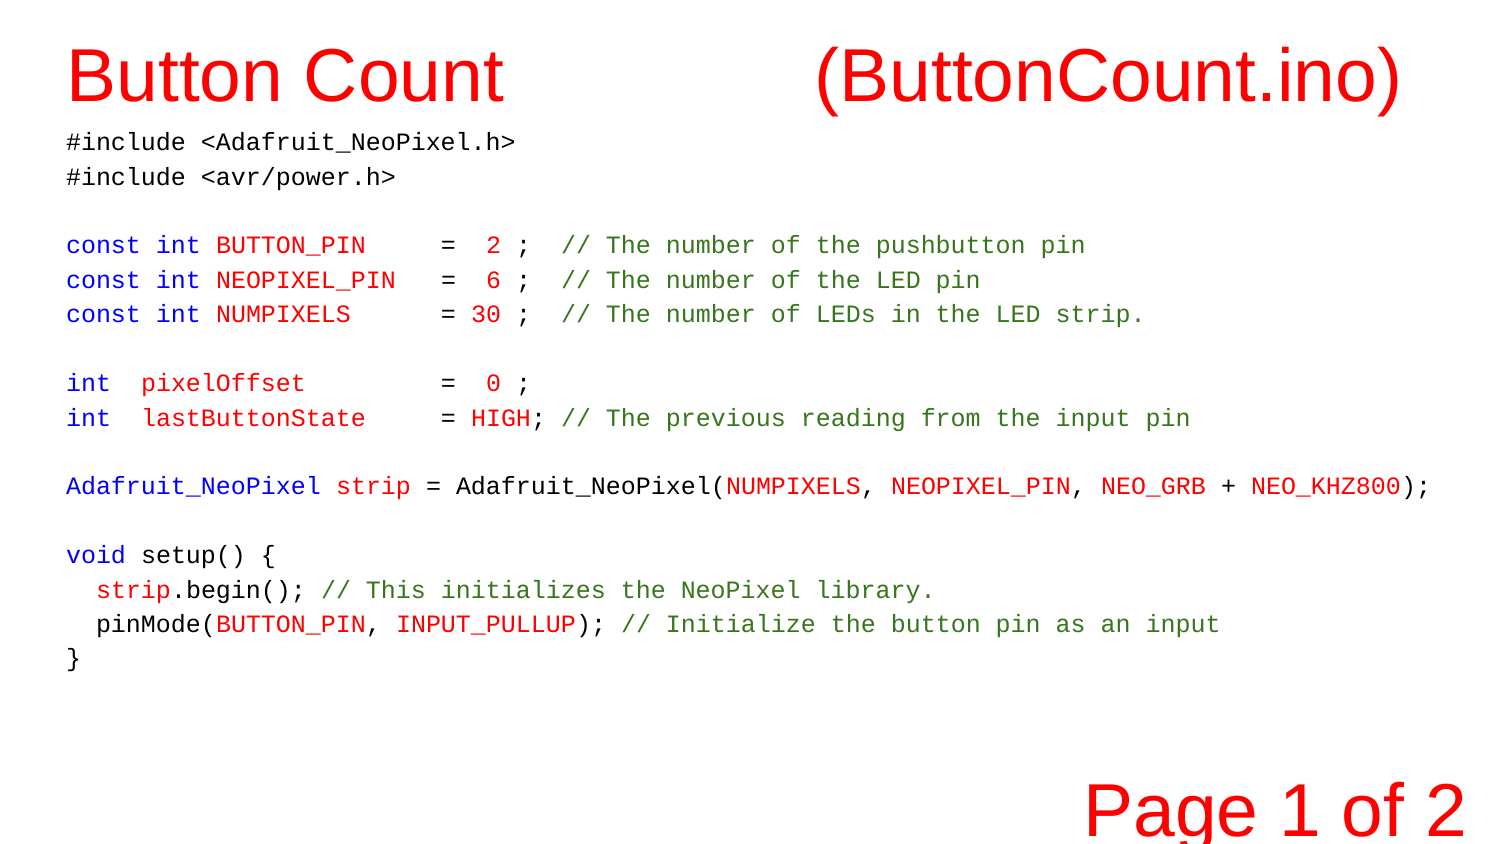

Button Count               (ButtonCount.ino)
#include <Adafruit_NeoPixel.h>
#include <avr/power.h>
const int BUTTON_PIN     =  2 ;  // The number of the pushbutton pin
const int NEOPIXEL_PIN   =  6 ;  // The number of the LED pin
const int NUMPIXELS      = 30 ;  // The number of LEDs in the LED strip.
int  pixelOffset         =  0 ;
int  lastButtonState     = HIGH; // The previous reading from the input pin
Adafruit_NeoPixel strip = Adafruit_NeoPixel(NUMPIXELS, NEOPIXEL_PIN, NEO_GRB + NEO_KHZ800);
void setup() {
  strip.begin(); // This initializes the NeoPixel library.
  pinMode(BUTTON_PIN, INPUT_PULLUP); // Initialize the button pin as an input
}
Page 1 of 2